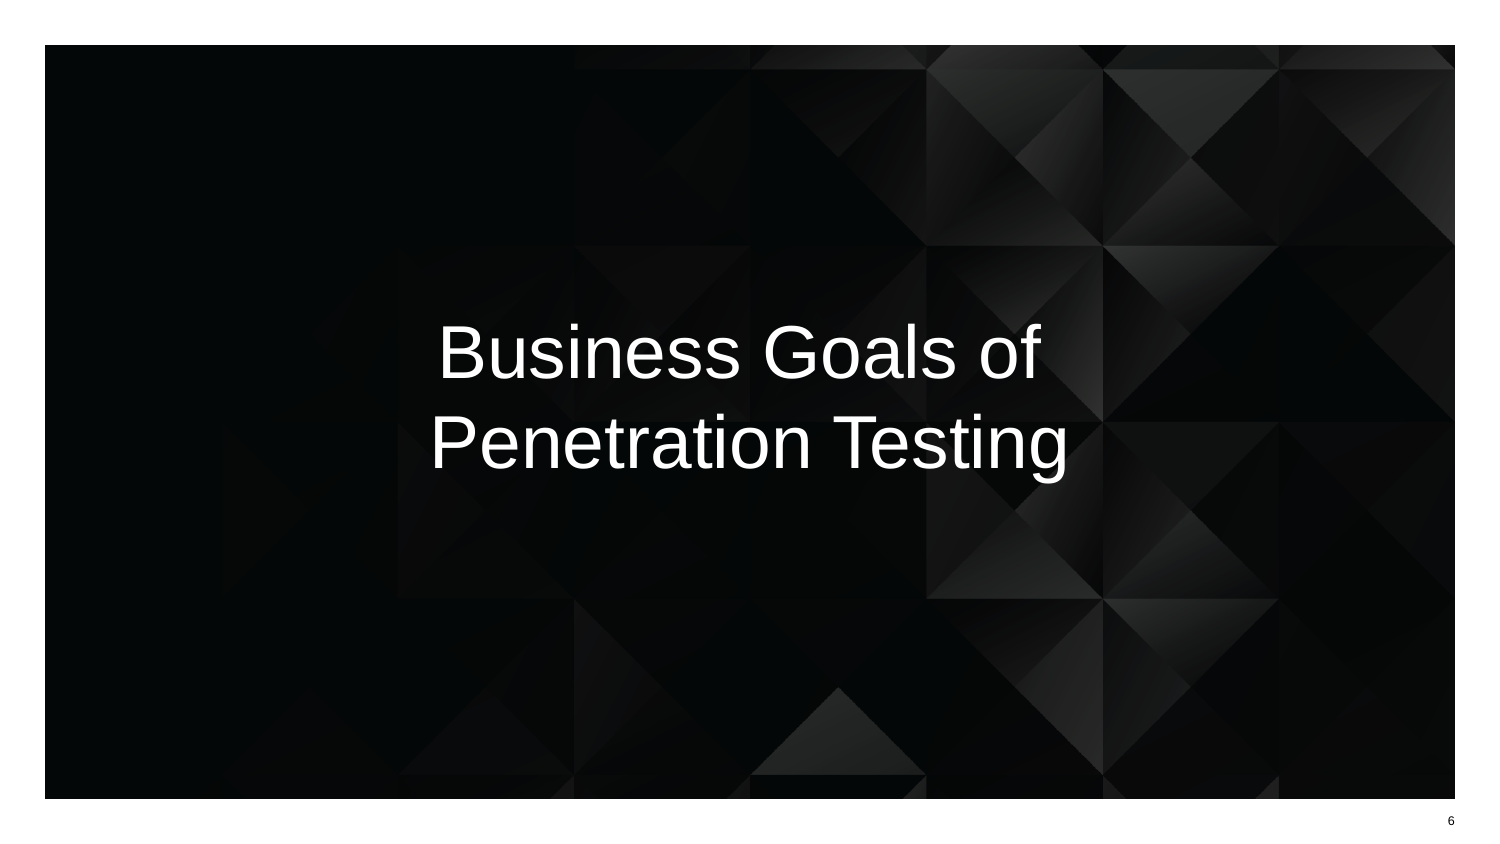

# Business Goals of
Penetration Testing
6

6